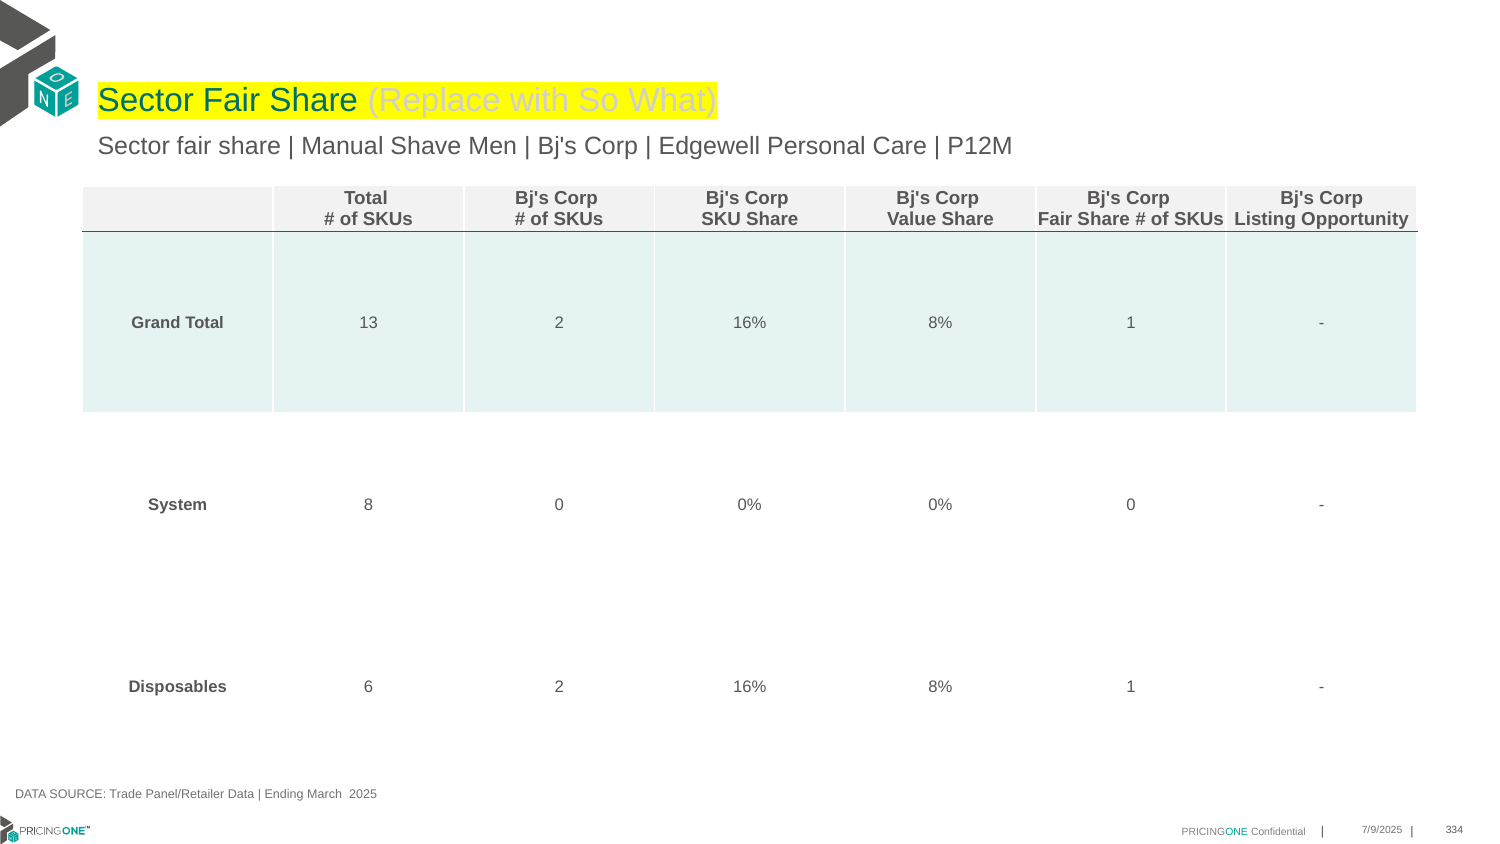

# Sector Fair Share (Replace with So What)
Sector fair share | Manual Shave Men | Bj's Corp | Edgewell Personal Care | P12M
|  | Total # of SKUs | Bj's Corp # of SKUs | Bj's Corp SKU Share | Bj's Corp Value Share | Bj's Corp Fair Share # of SKUs | Bj's Corp Listing Opportunity |
| --- | --- | --- | --- | --- | --- | --- |
| Grand Total | 13 | 2 | 16% | 8% | 1 | - |
| System | 8 | 0 | 0% | 0% | 0 | - |
| Disposables | 6 | 2 | 16% | 8% | 1 | - |
DATA SOURCE: Trade Panel/Retailer Data | Ending March  2025

7/9/2025
334